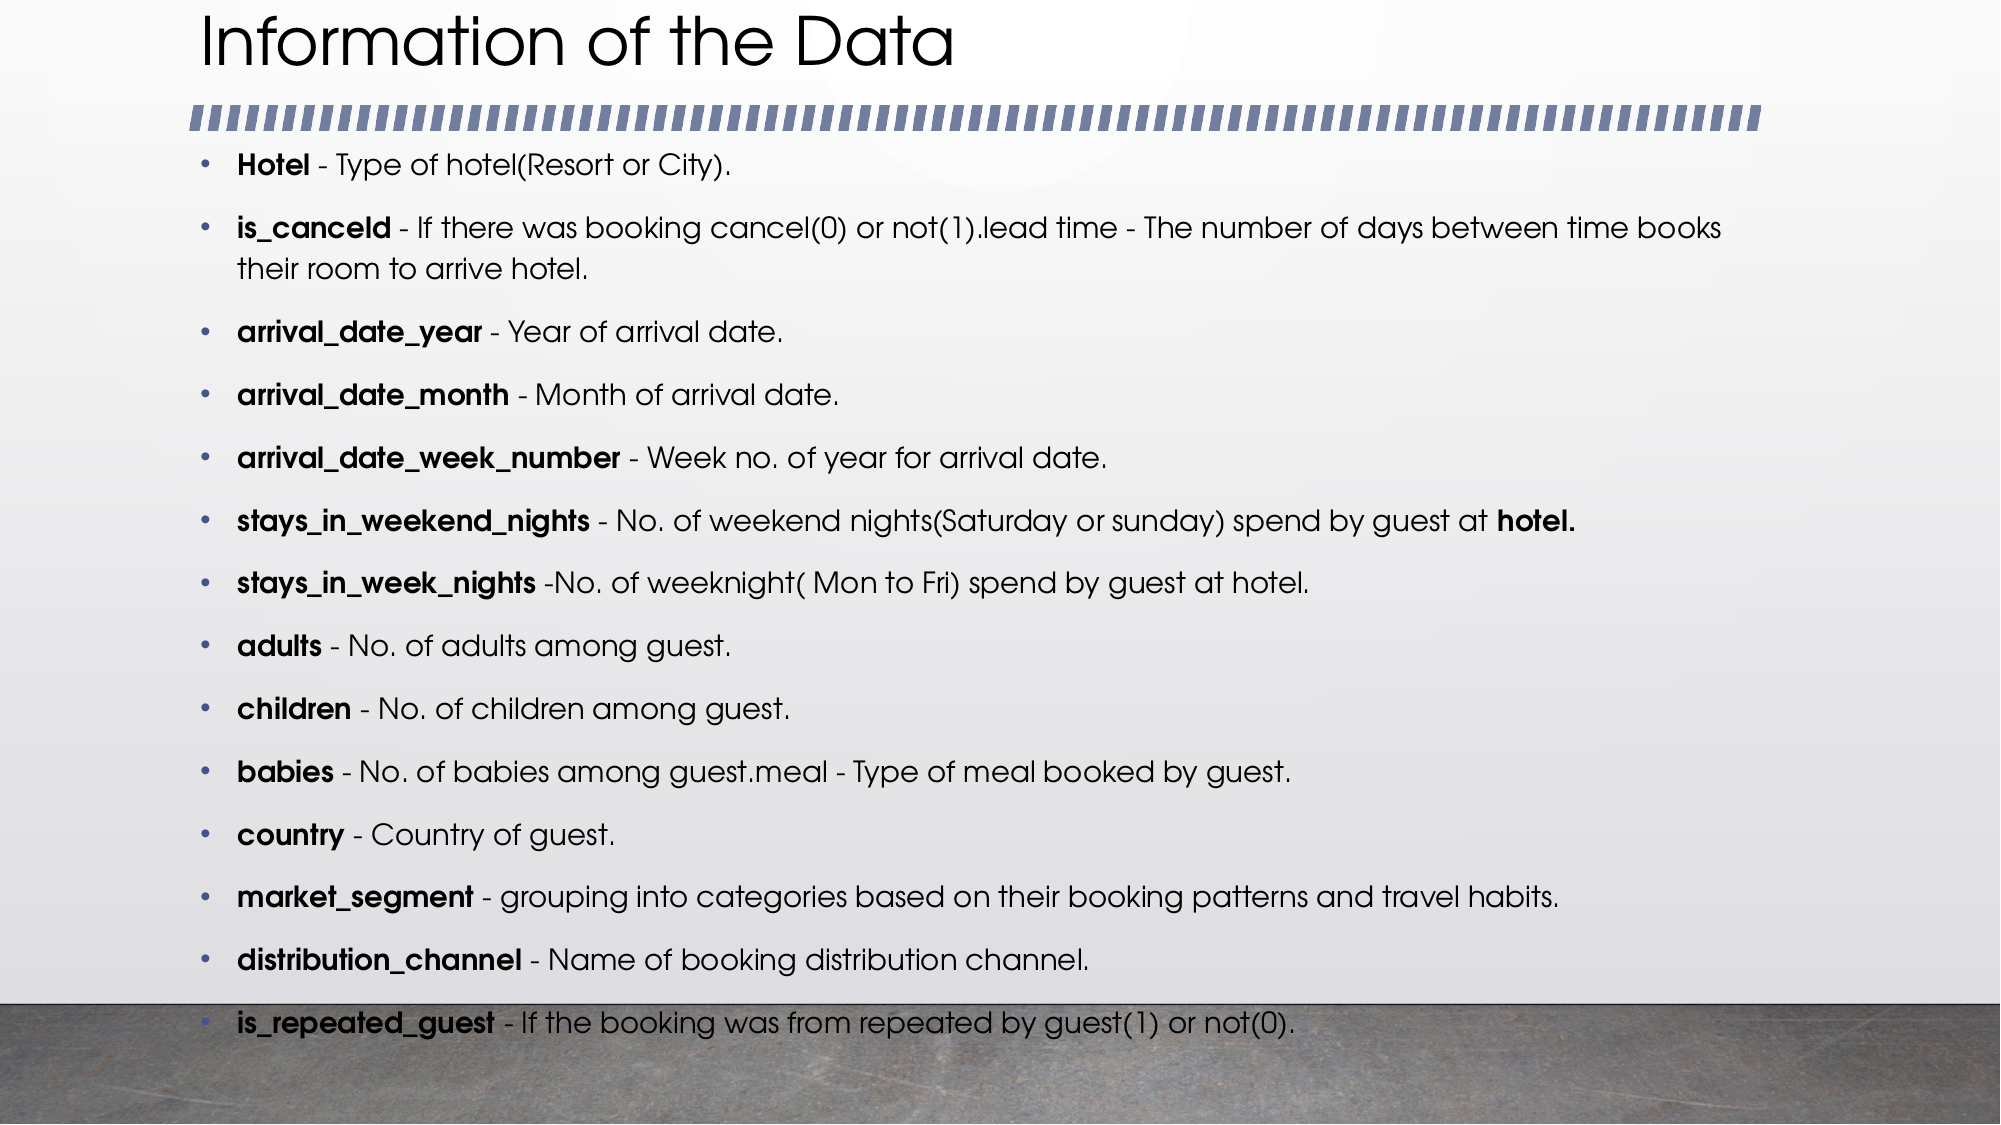

# Information of the Data
Hotel - Type of hotel(Resort or City).
is_canceld - If there was booking cancel(0) or not(1).lead time - The number of days between time books their room to arrive hotel.
arrival_date_year - Year of arrival date.
arrival_date_month - Month of arrival date.
arrival_date_week_number - Week no. of year for arrival date.
stays_in_weekend_nights - No. of weekend nights(Saturday or sunday) spend by guest at hotel.
stays_in_week_nights -No. of weeknight( Mon to Fri) spend by guest at hotel.
adults - No. of adults among guest.
children - No. of children among guest.
babies - No. of babies among guest.meal - Type of meal booked by guest.
country - Country of guest.
market_segment - grouping into categories based on their booking patterns and travel habits.
distribution_channel - Name of booking distribution channel.
is_repeated_guest - If the booking was from repeated by guest(1) or not(0).